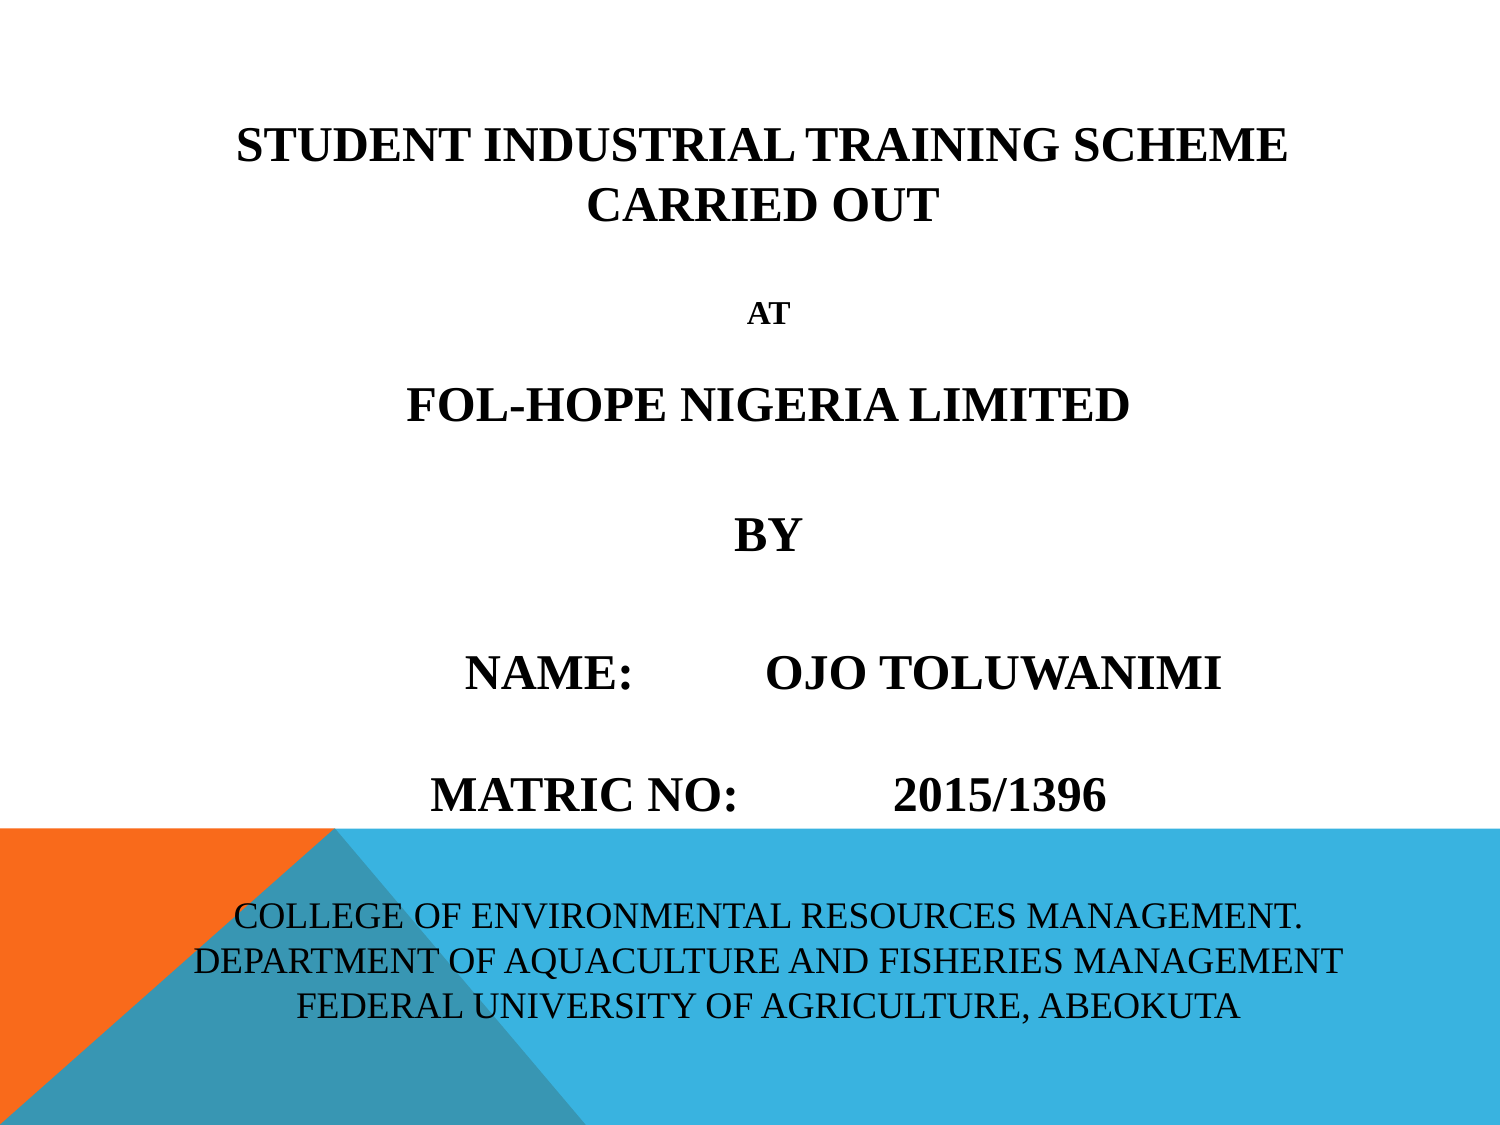

# Student INDUSTRIAL Training scheme CARRIED OUT AT FOL-HOPE NIGERiA LIMITED by name:	OJO TOlUWANIMI MATric no:	 2015/1396 college of environmental resources management. Department of aquaculture and fisheries management federal university of agriculture, abeokuta